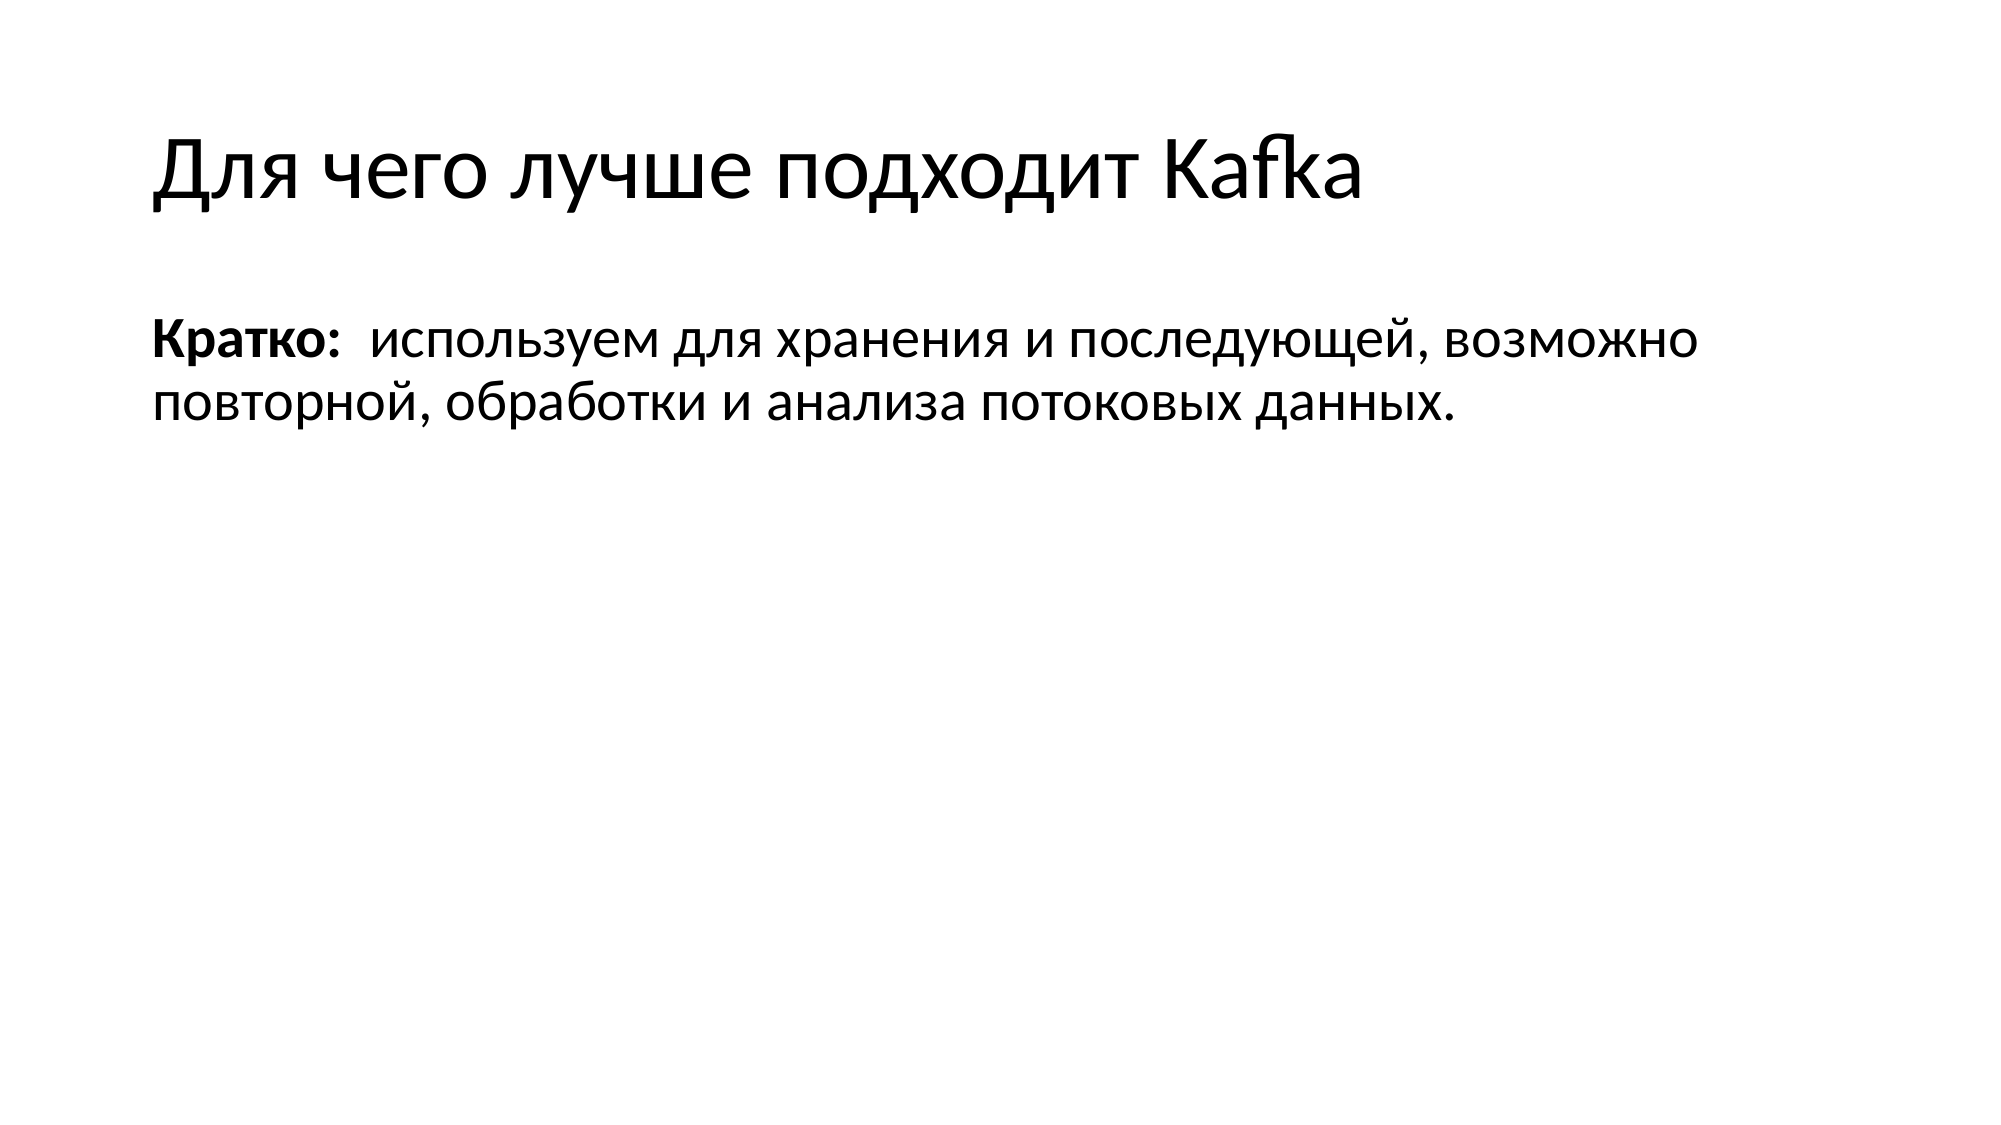

# Для чего лучше подходит Kafka
Кратко:  используем для хранения и последующей, возможно повторной, обработки и анализа потоковых данных.